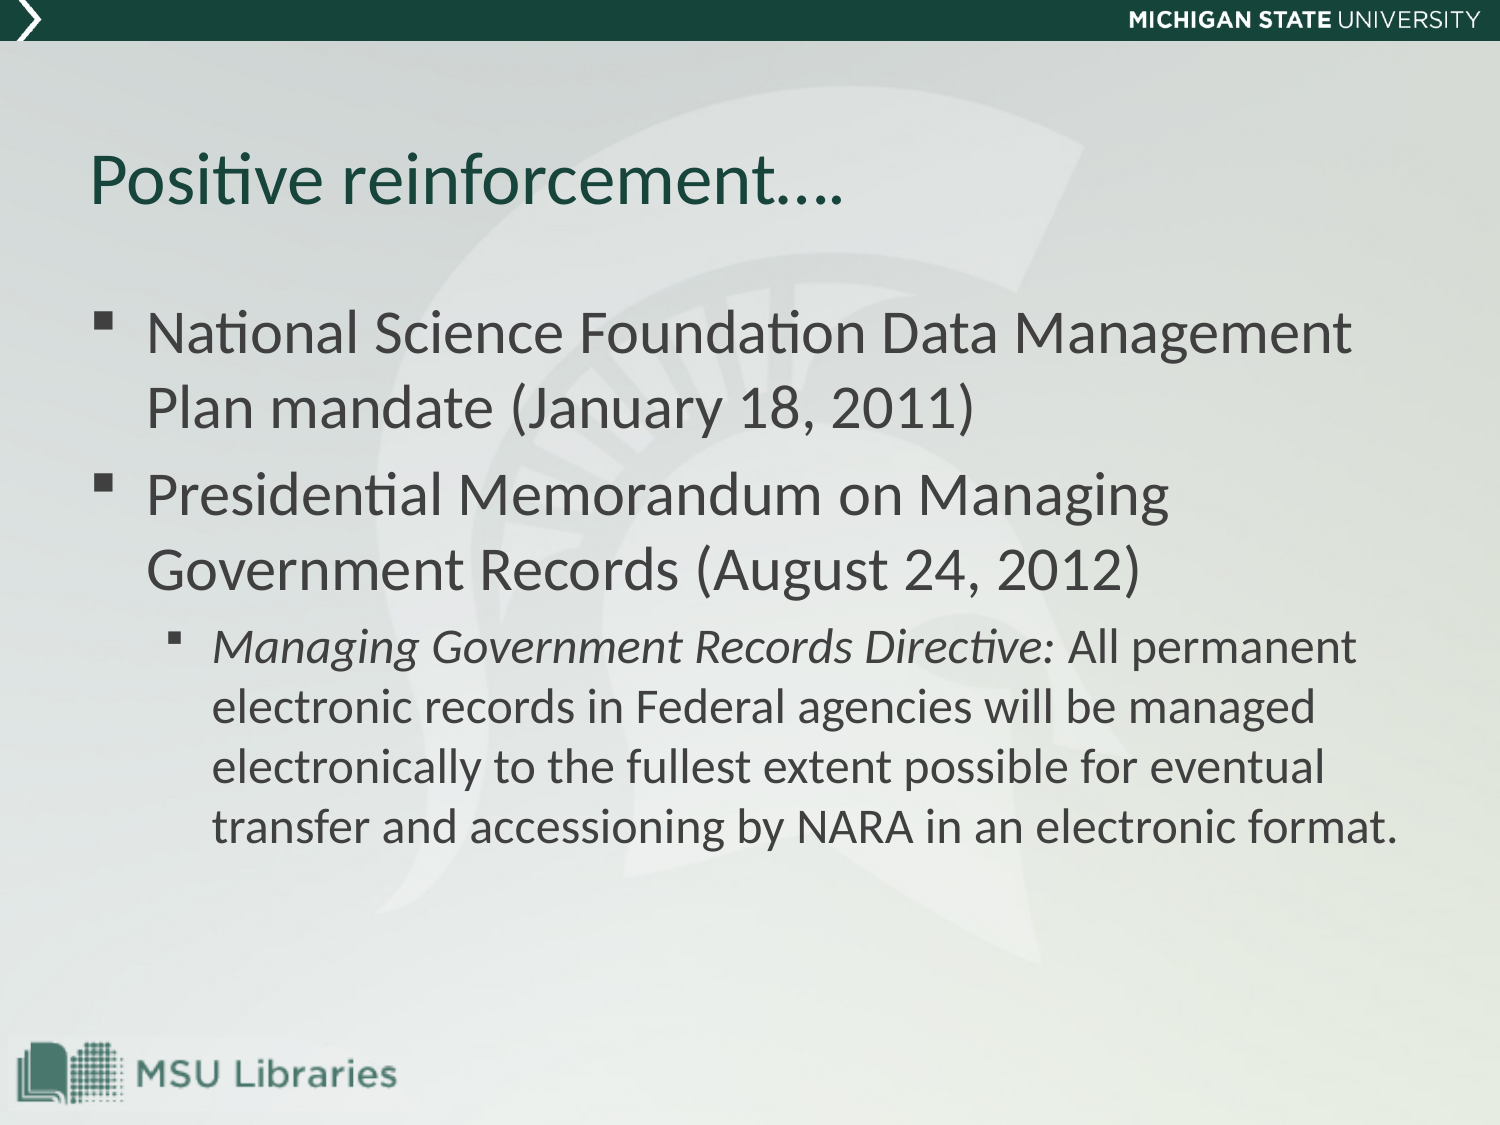

# Positive reinforcement….
National Science Foundation Data Management Plan mandate (January 18, 2011)
Presidential Memorandum on Managing Government Records (August 24, 2012)
Managing Government Records Directive: All permanent electronic records in Federal agencies will be managed electronically to the fullest extent possible for eventual transfer and accessioning by NARA in an electronic format.